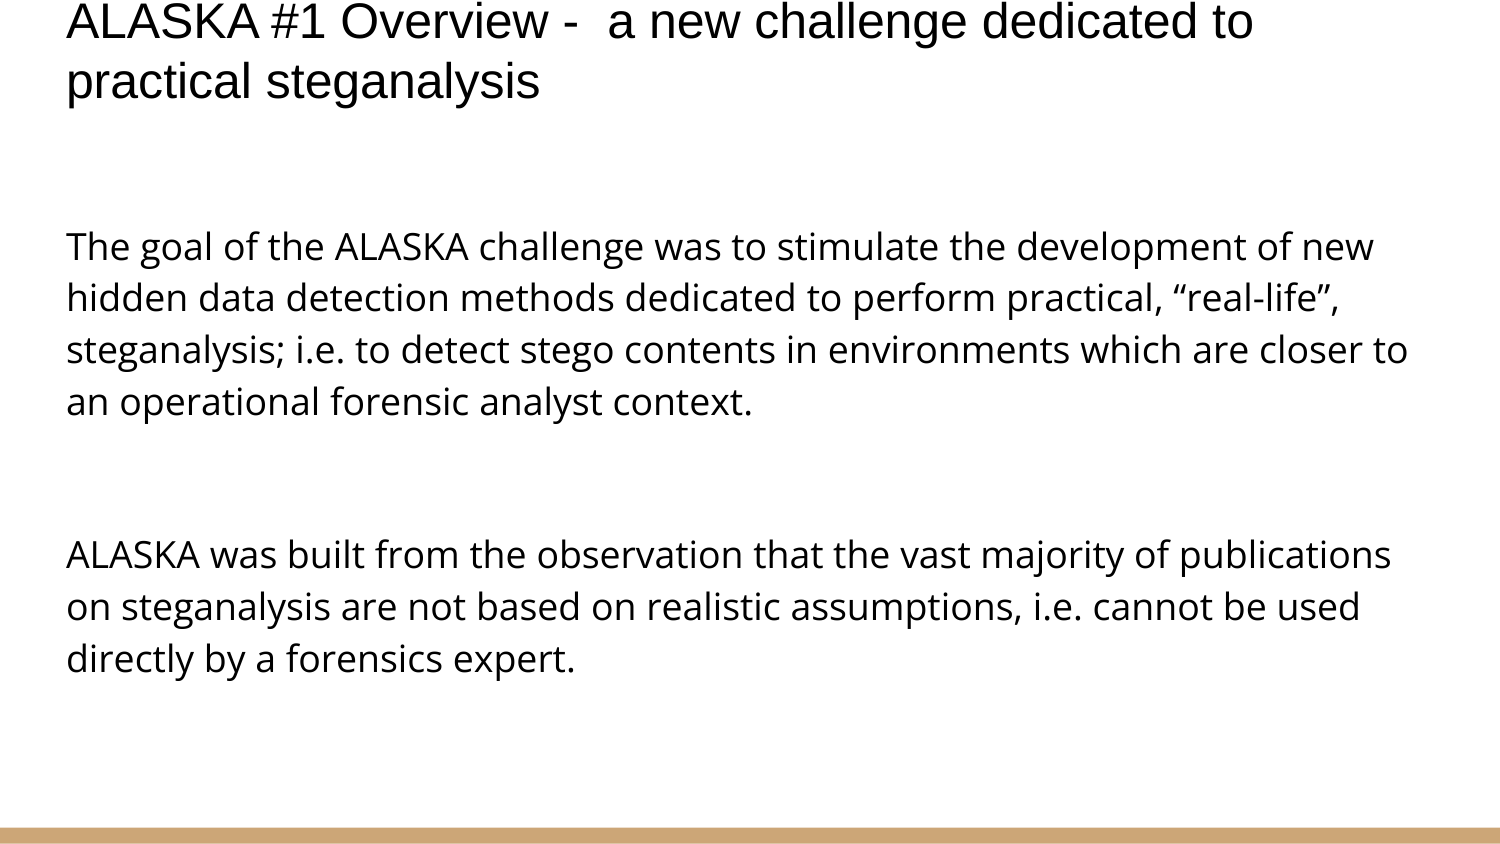

# ALASKA #1 Overview -  a new challenge dedicated to practical steganalysis

The goal of the ALASKA challenge was to stimulate the development of new hidden data detection methods dedicated to perform practical, “real-life”, steganalysis; i.e. to detect stego contents in environments which are closer to an operational forensic analyst context.

ALASKA was built from the observation that the vast majority of publications on steganalysis are not based on realistic assumptions, i.e. cannot be used directly by a forensics expert.